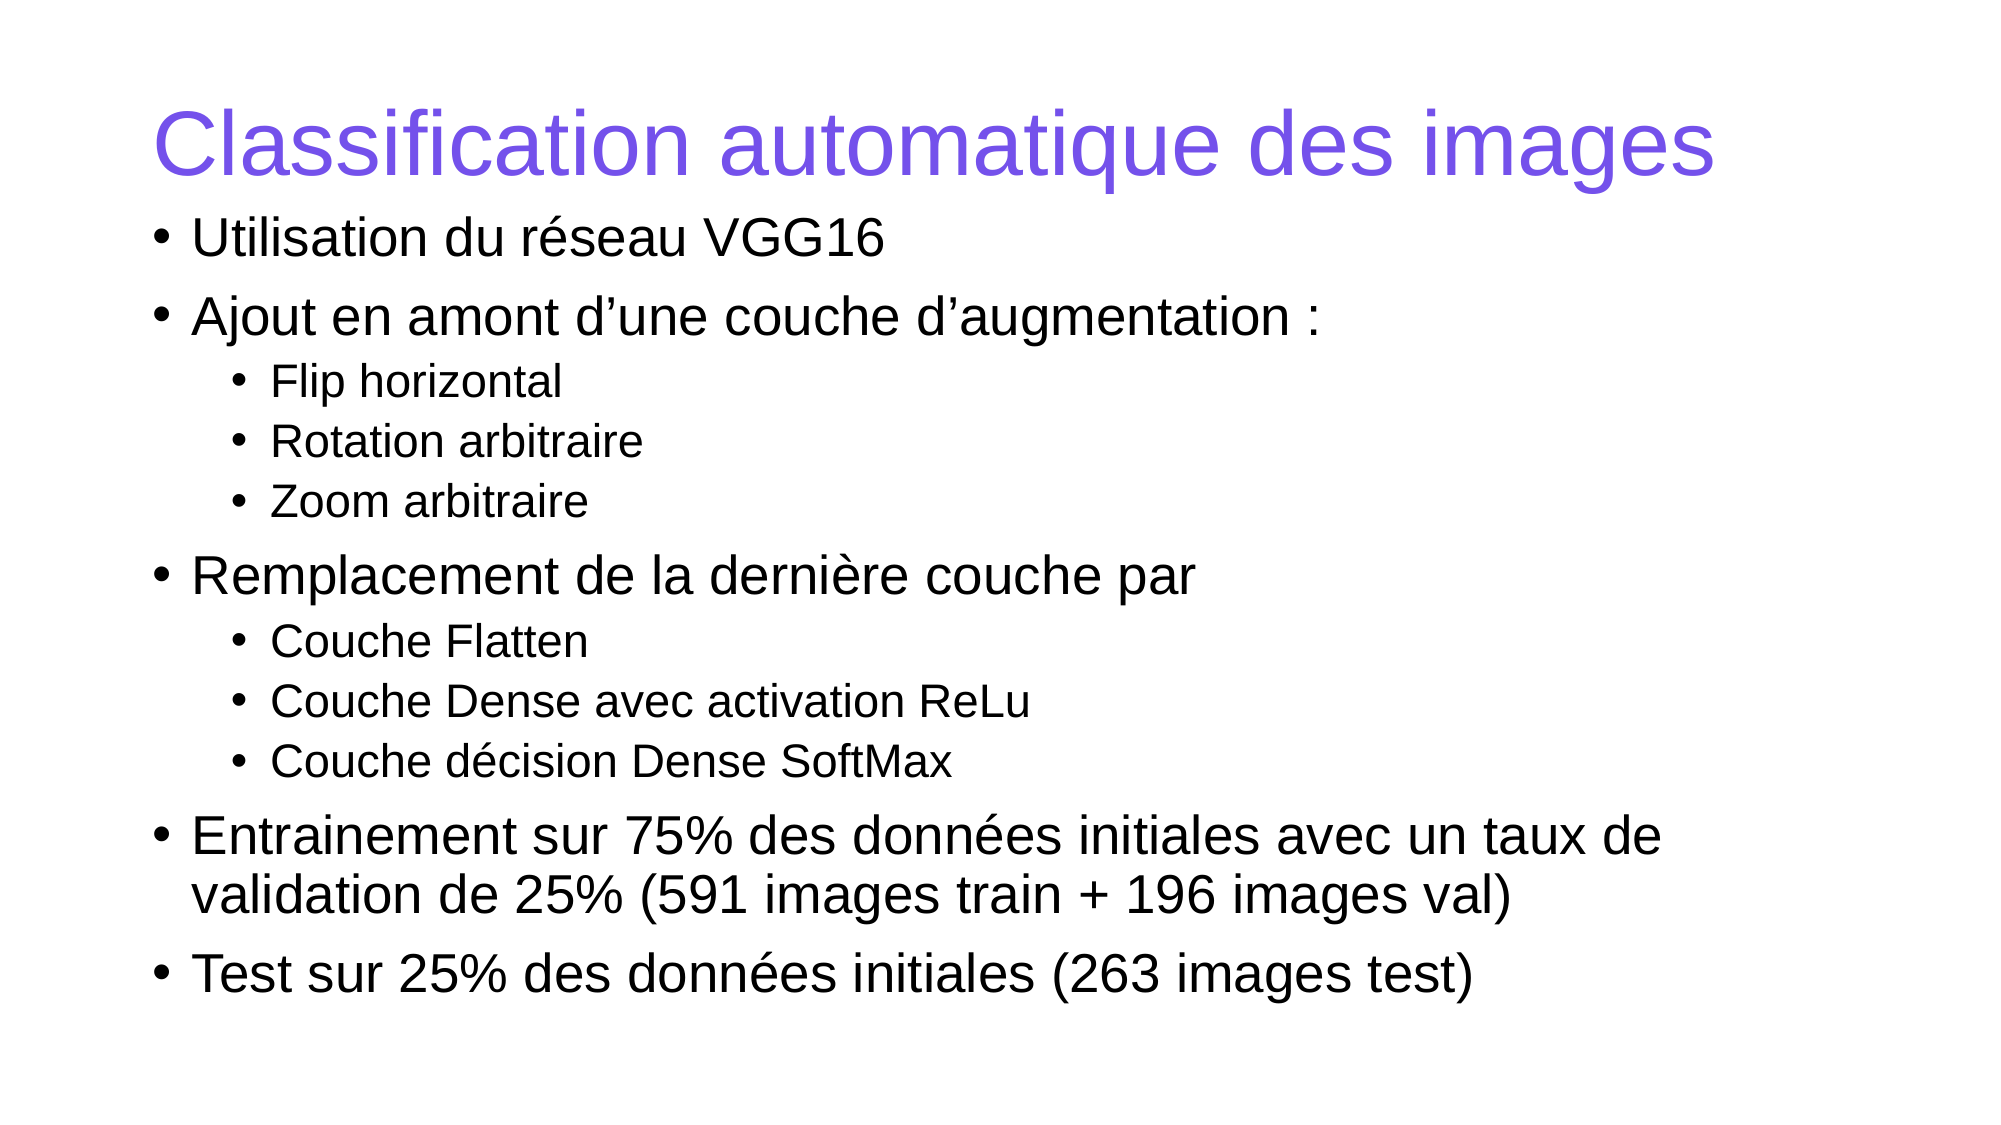

# Classification automatique des images
Utilisation du réseau VGG16
Ajout en amont d’une couche d’augmentation :
Flip horizontal
Rotation arbitraire
Zoom arbitraire
Remplacement de la dernière couche par
Couche Flatten
Couche Dense avec activation ReLu
Couche décision Dense SoftMax
Entrainement sur 75% des données initiales avec un taux de validation de 25% (591 images train + 196 images val)
Test sur 25% des données initiales (263 images test)
18